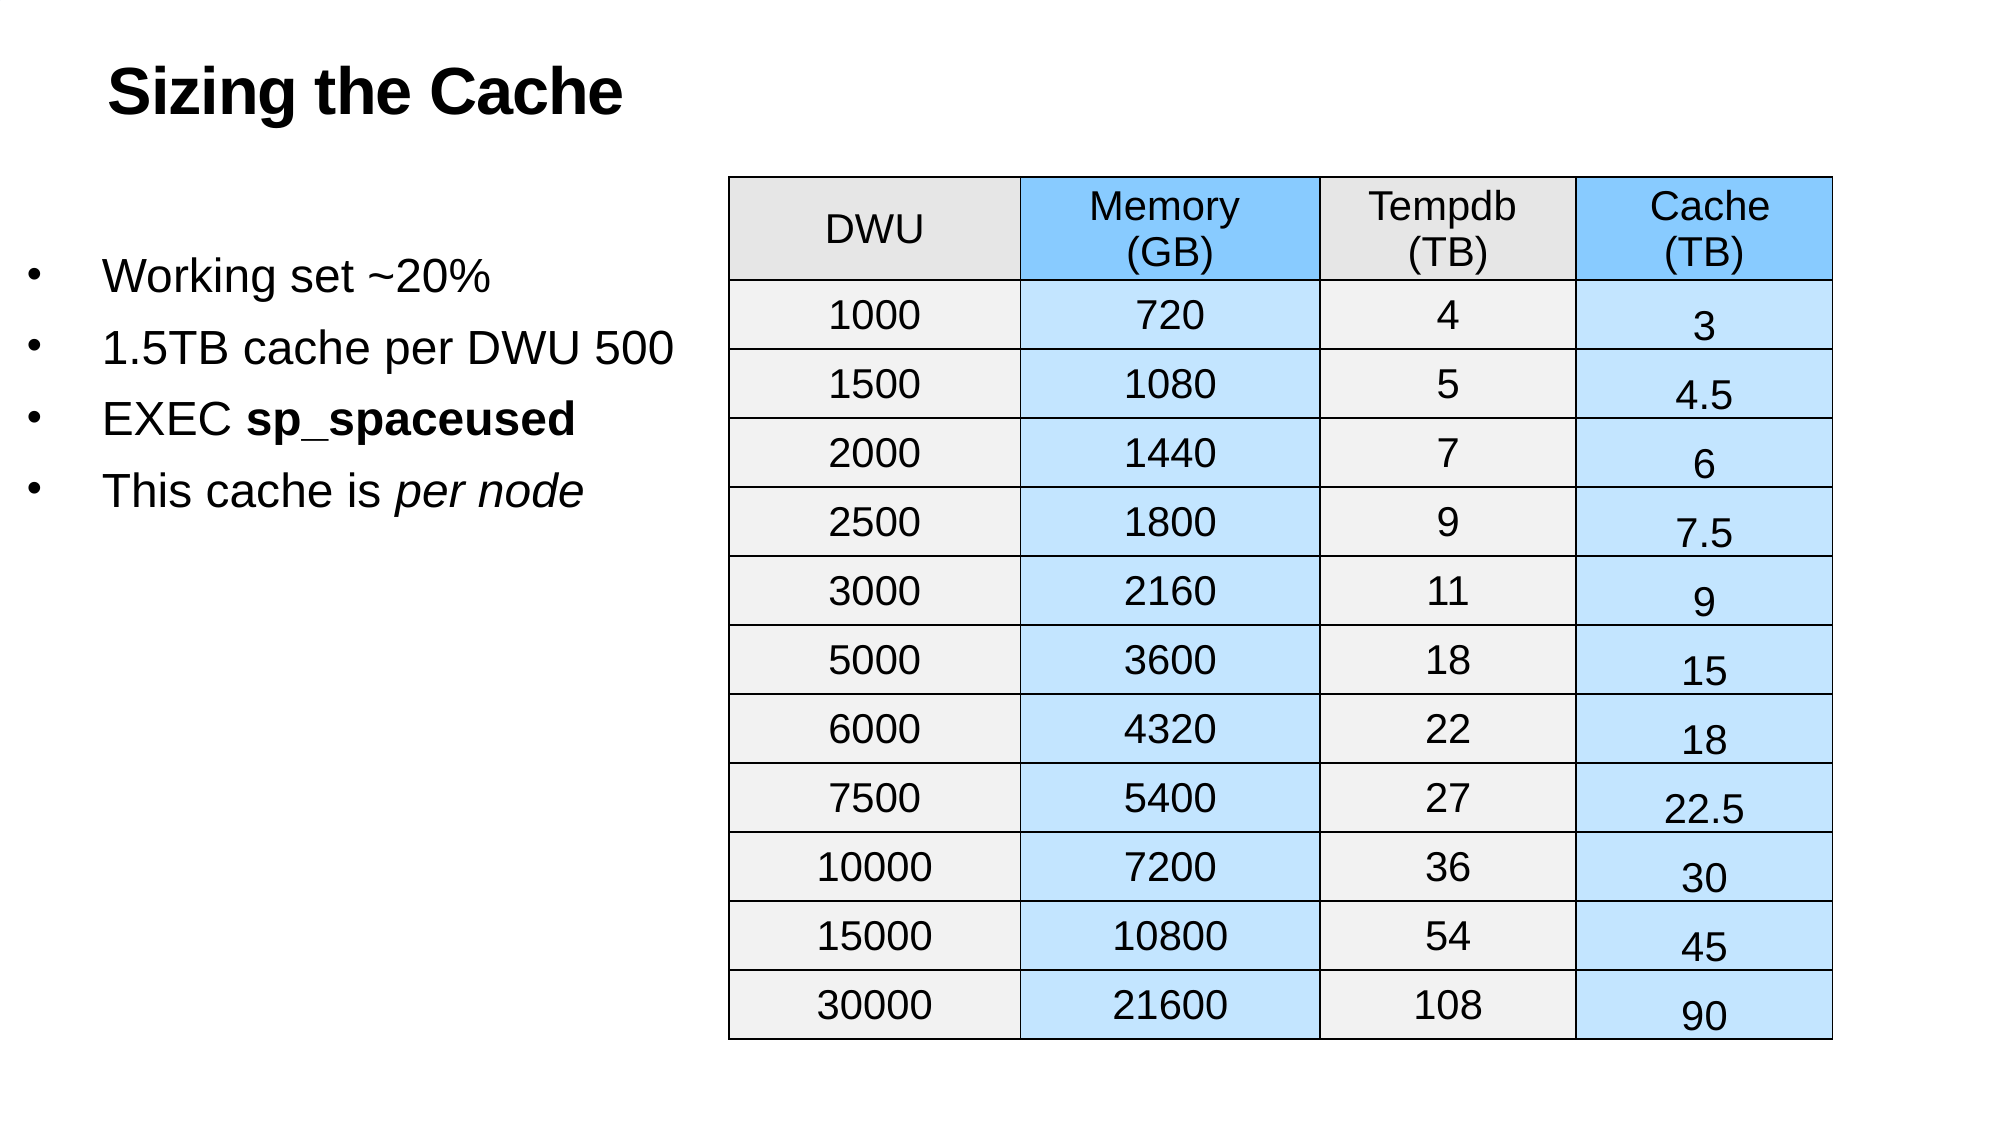

# Sizing the Cache
| DWU | Memory (GB) | Tempdb (TB) | Cache (TB) |
| --- | --- | --- | --- |
| 1000 | 720 | 4 | 3 |
| 1500 | 1080 | 5 | 4.5 |
| 2000 | 1440 | 7 | 6 |
| 2500 | 1800 | 9 | 7.5 |
| 3000 | 2160 | 11 | 9 |
| 5000 | 3600 | 18 | 15 |
| 6000 | 4320 | 22 | 18 |
| 7500 | 5400 | 27 | 22.5 |
| 10000 | 7200 | 36 | 30 |
| 15000 | 10800 | 54 | 45 |
| 30000 | 21600 | 108 | 90 |
Working set ~20%
1.5TB cache per DWU 500
EXEC sp_spaceused
This cache is per node